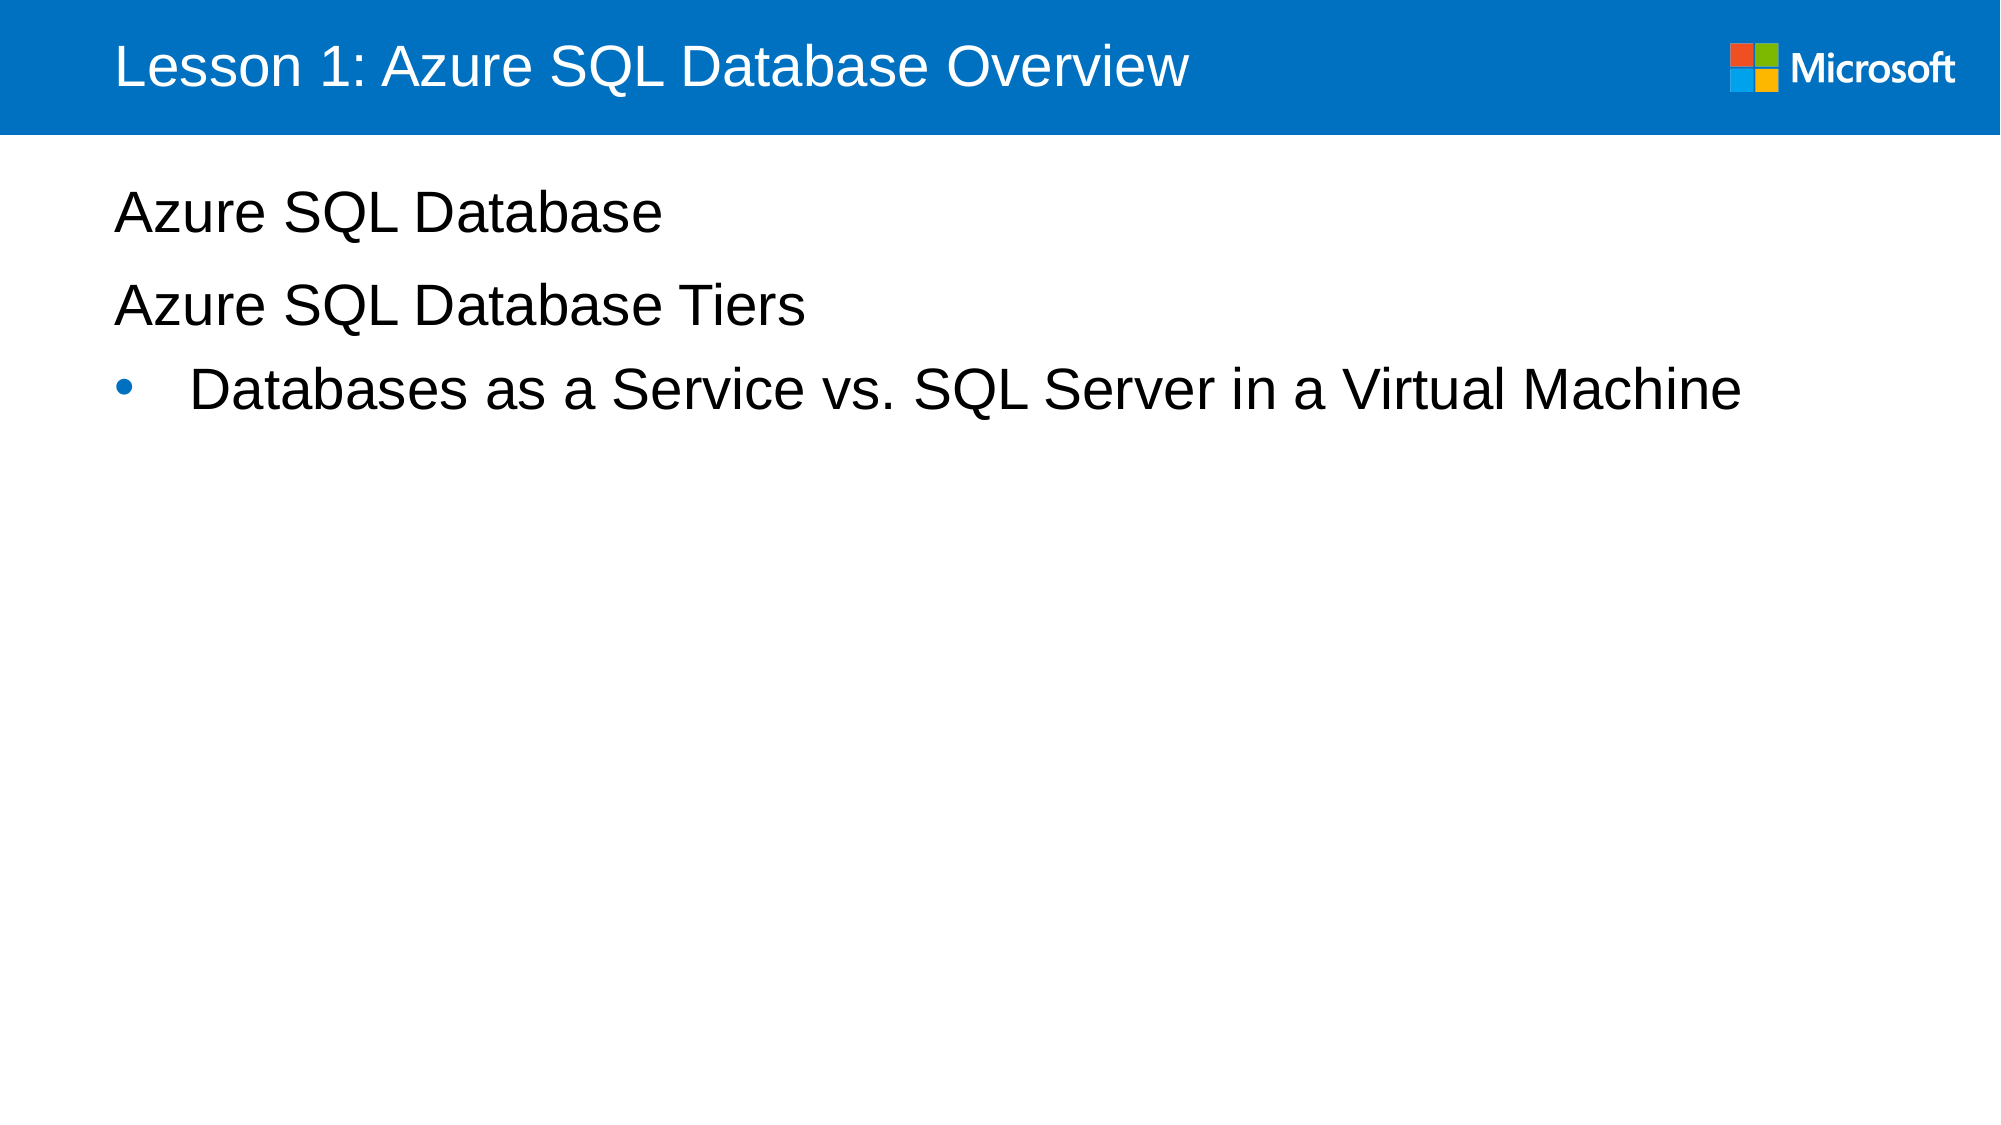

# Lesson 1: Azure SQL Database Overview
Azure SQL Database
Azure SQL Database Tiers
Databases as a Service vs. SQL Server in a Virtual Machine